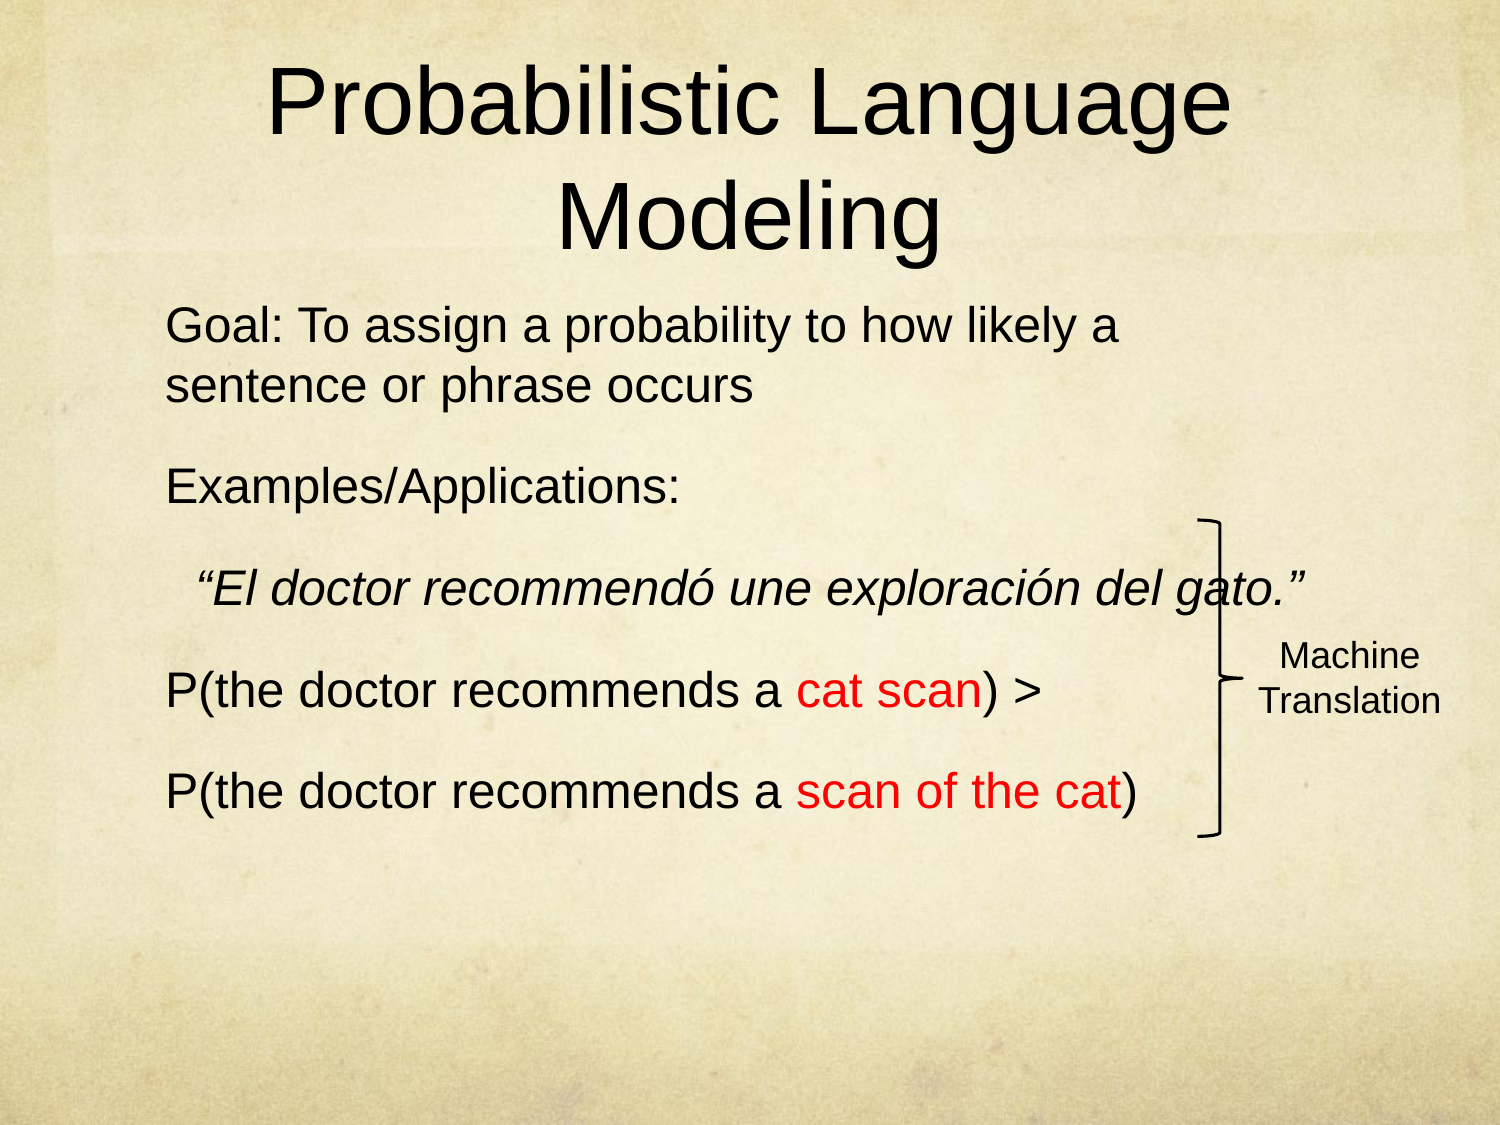

# Probabilistic Language Modeling
Goal: To assign a probability to how likely a sentence or phrase occurs
Examples/Applications:
“El doctor recommendó une exploración del gato.”
P(the doctor recommends a cat scan) >
P(the doctor recommends a scan of the cat)

Machine
Translation